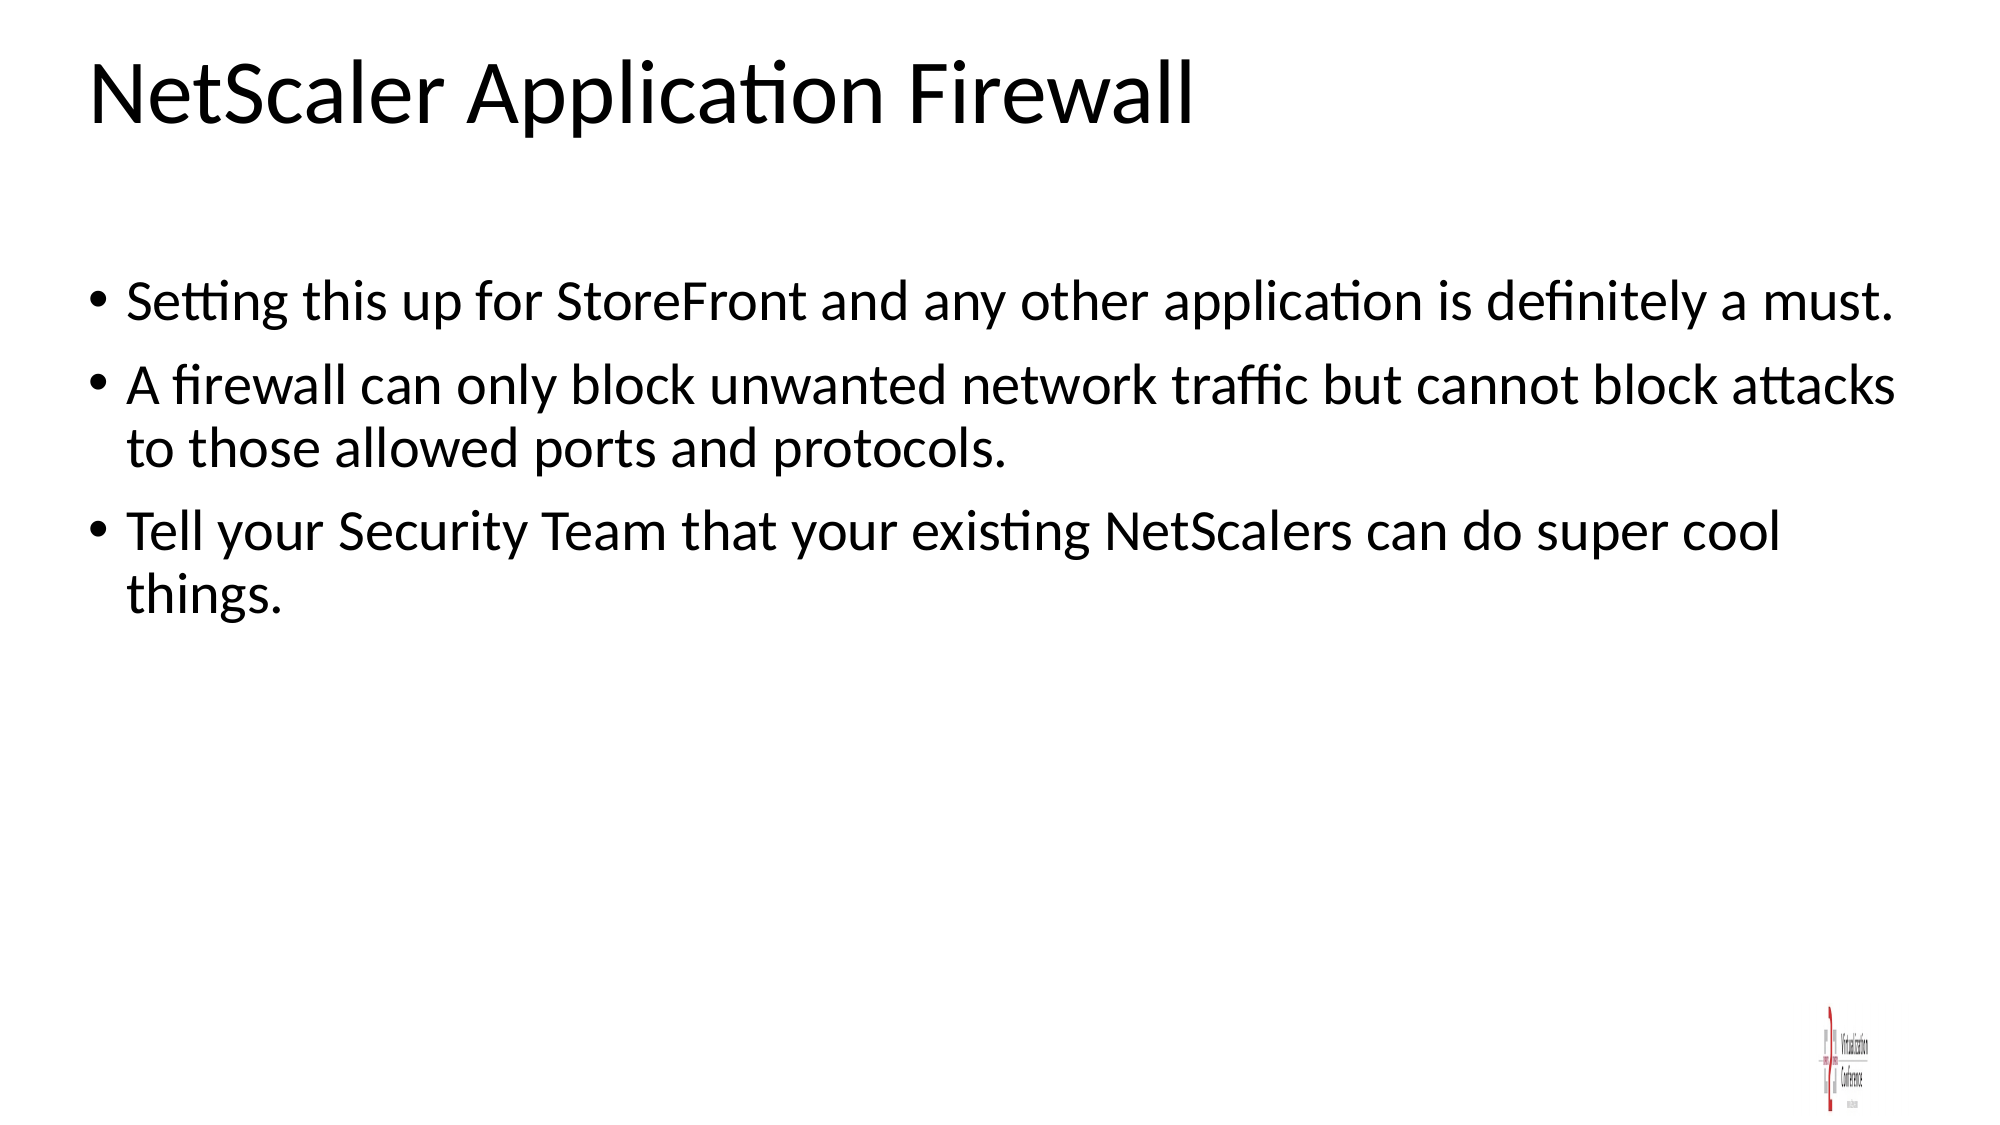

# NetScaler Application Firewall
Setting this up for StoreFront and any other application is definitely a must.
A firewall can only block unwanted network traffic but cannot block attacks to those allowed ports and protocols.
Tell your Security Team that your existing NetScalers can do super cool things.